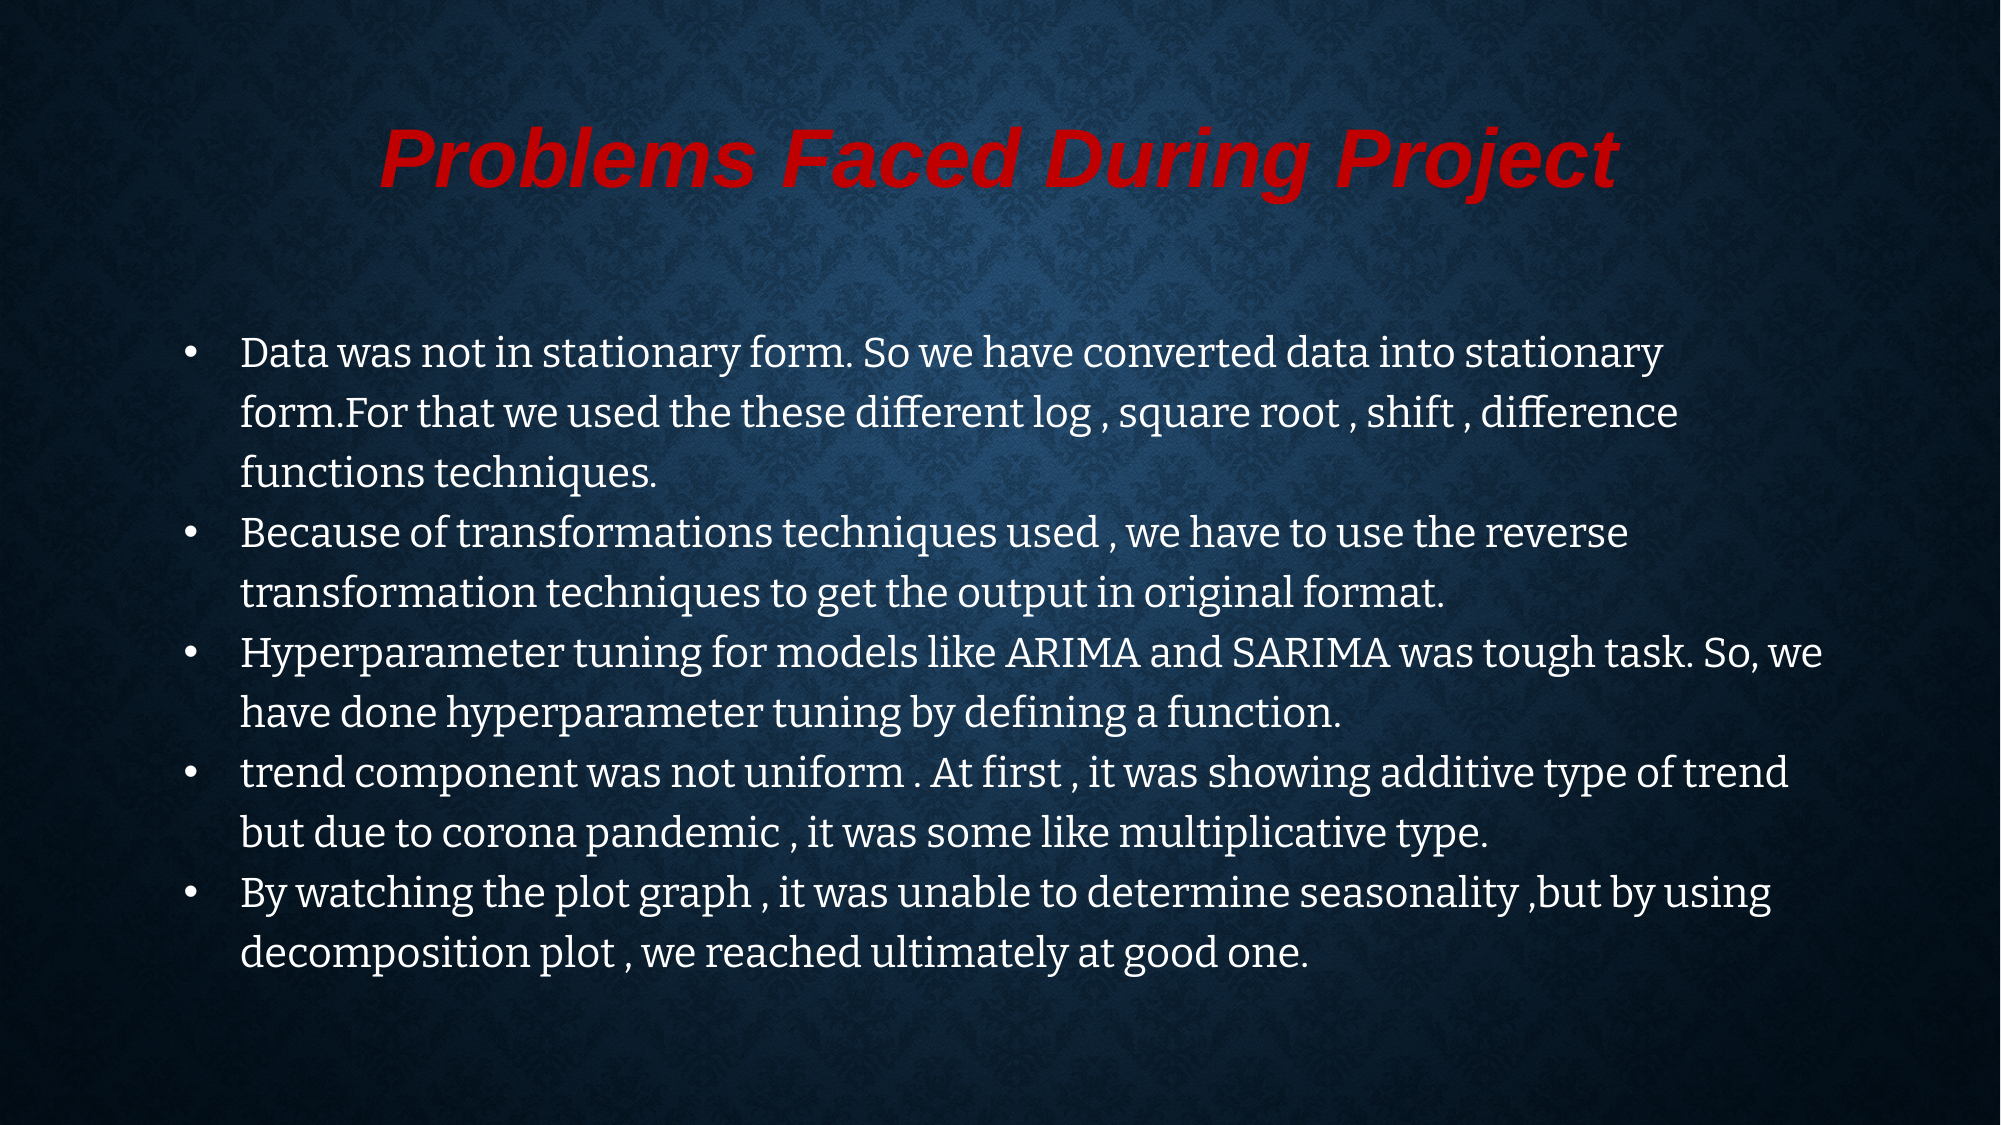

# Problems Faced During Project
Data was not in stationary form. So we have converted data into stationary form.For that we used the these different log , square root , shift , difference functions techniques.
Because of transformations techniques used , we have to use the reverse transformation techniques to get the output in original format.
Hyperparameter tuning for models like ARIMA and SARIMA was tough task. So, we have done hyperparameter tuning by defining a function.
trend component was not uniform . At first , it was showing additive type of trend but due to corona pandemic , it was some like multiplicative type.
By watching the plot graph , it was unable to determine seasonality ,but by using decomposition plot , we reached ultimately at good one.